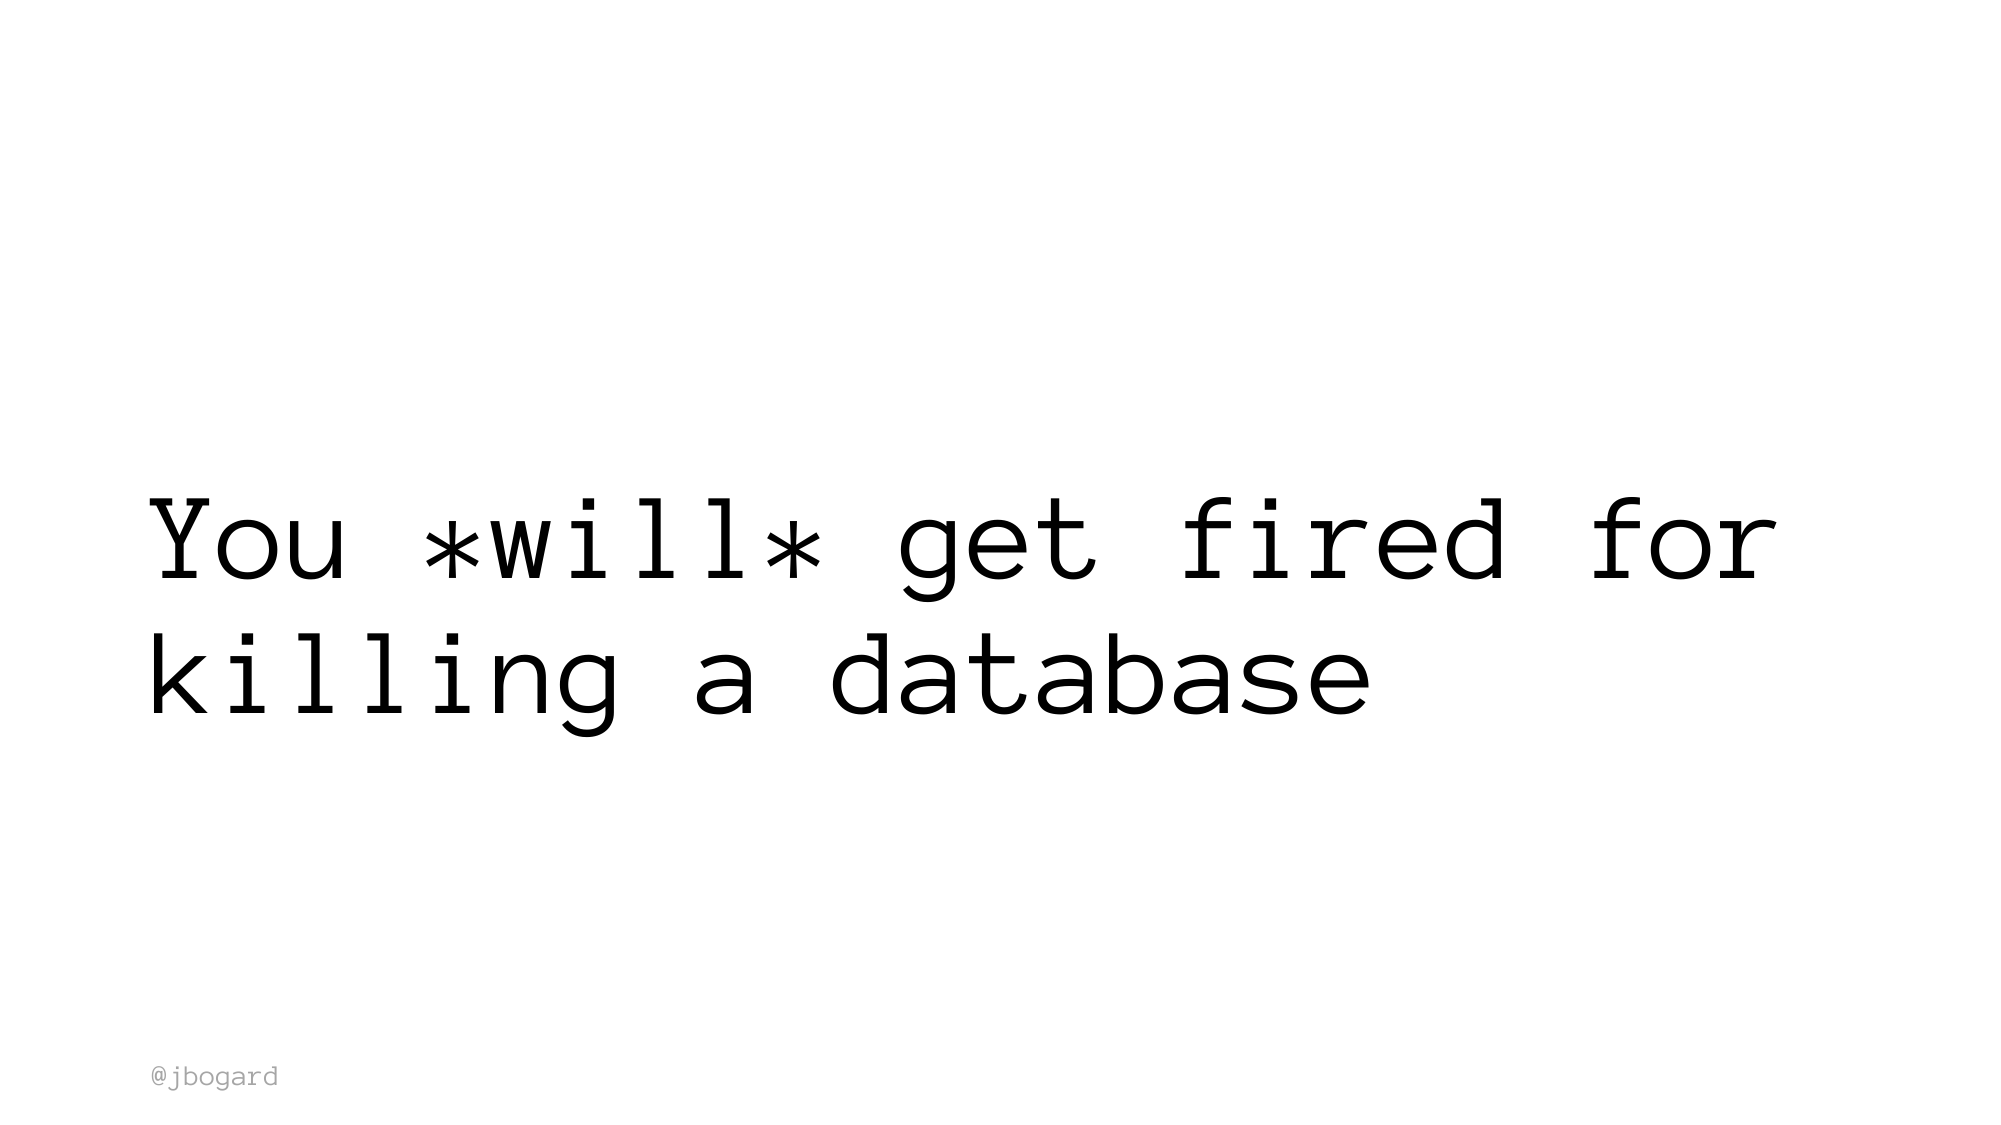

# You *will* get fired for killing a database